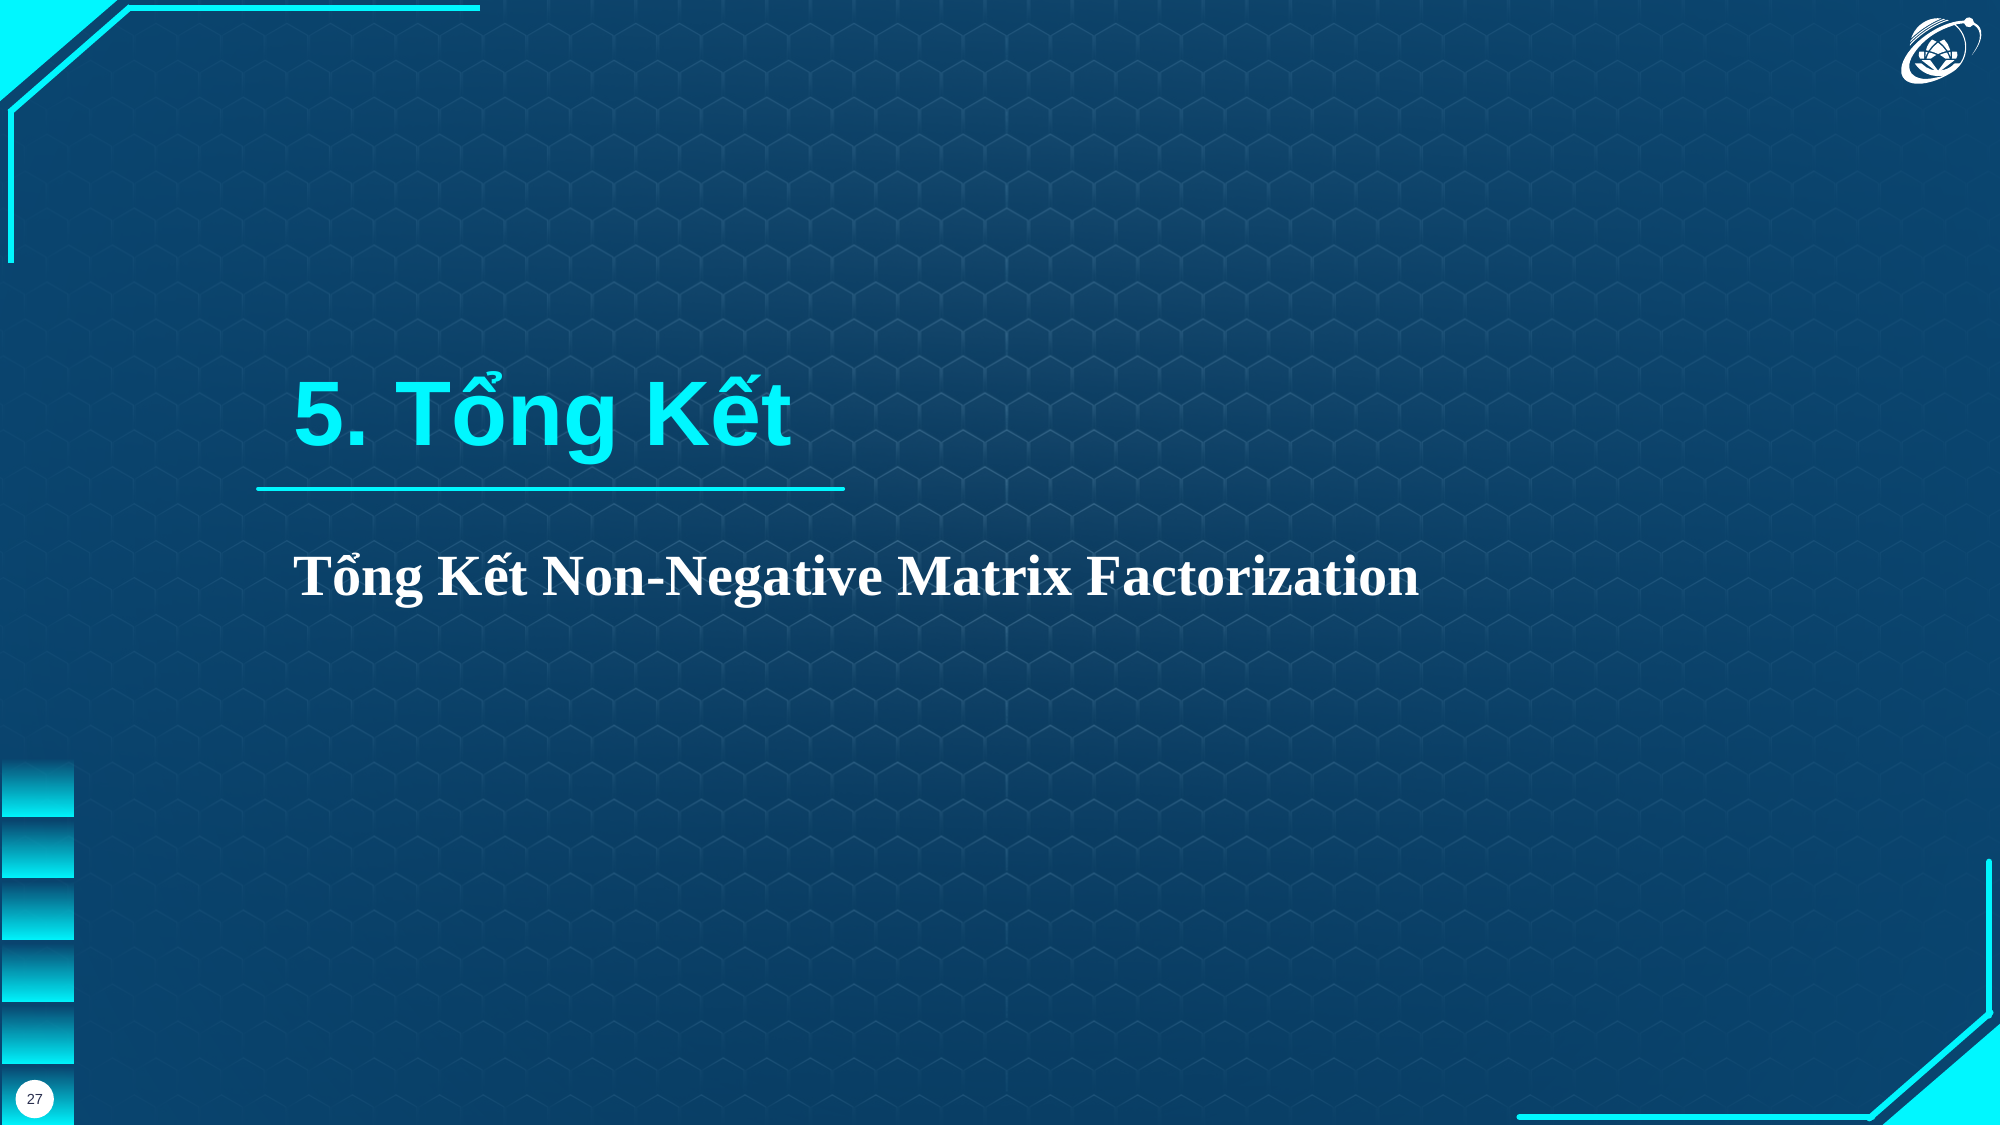

5. Tổng Kết
Tổng Kết Non-Negative Matrix Factorization
27